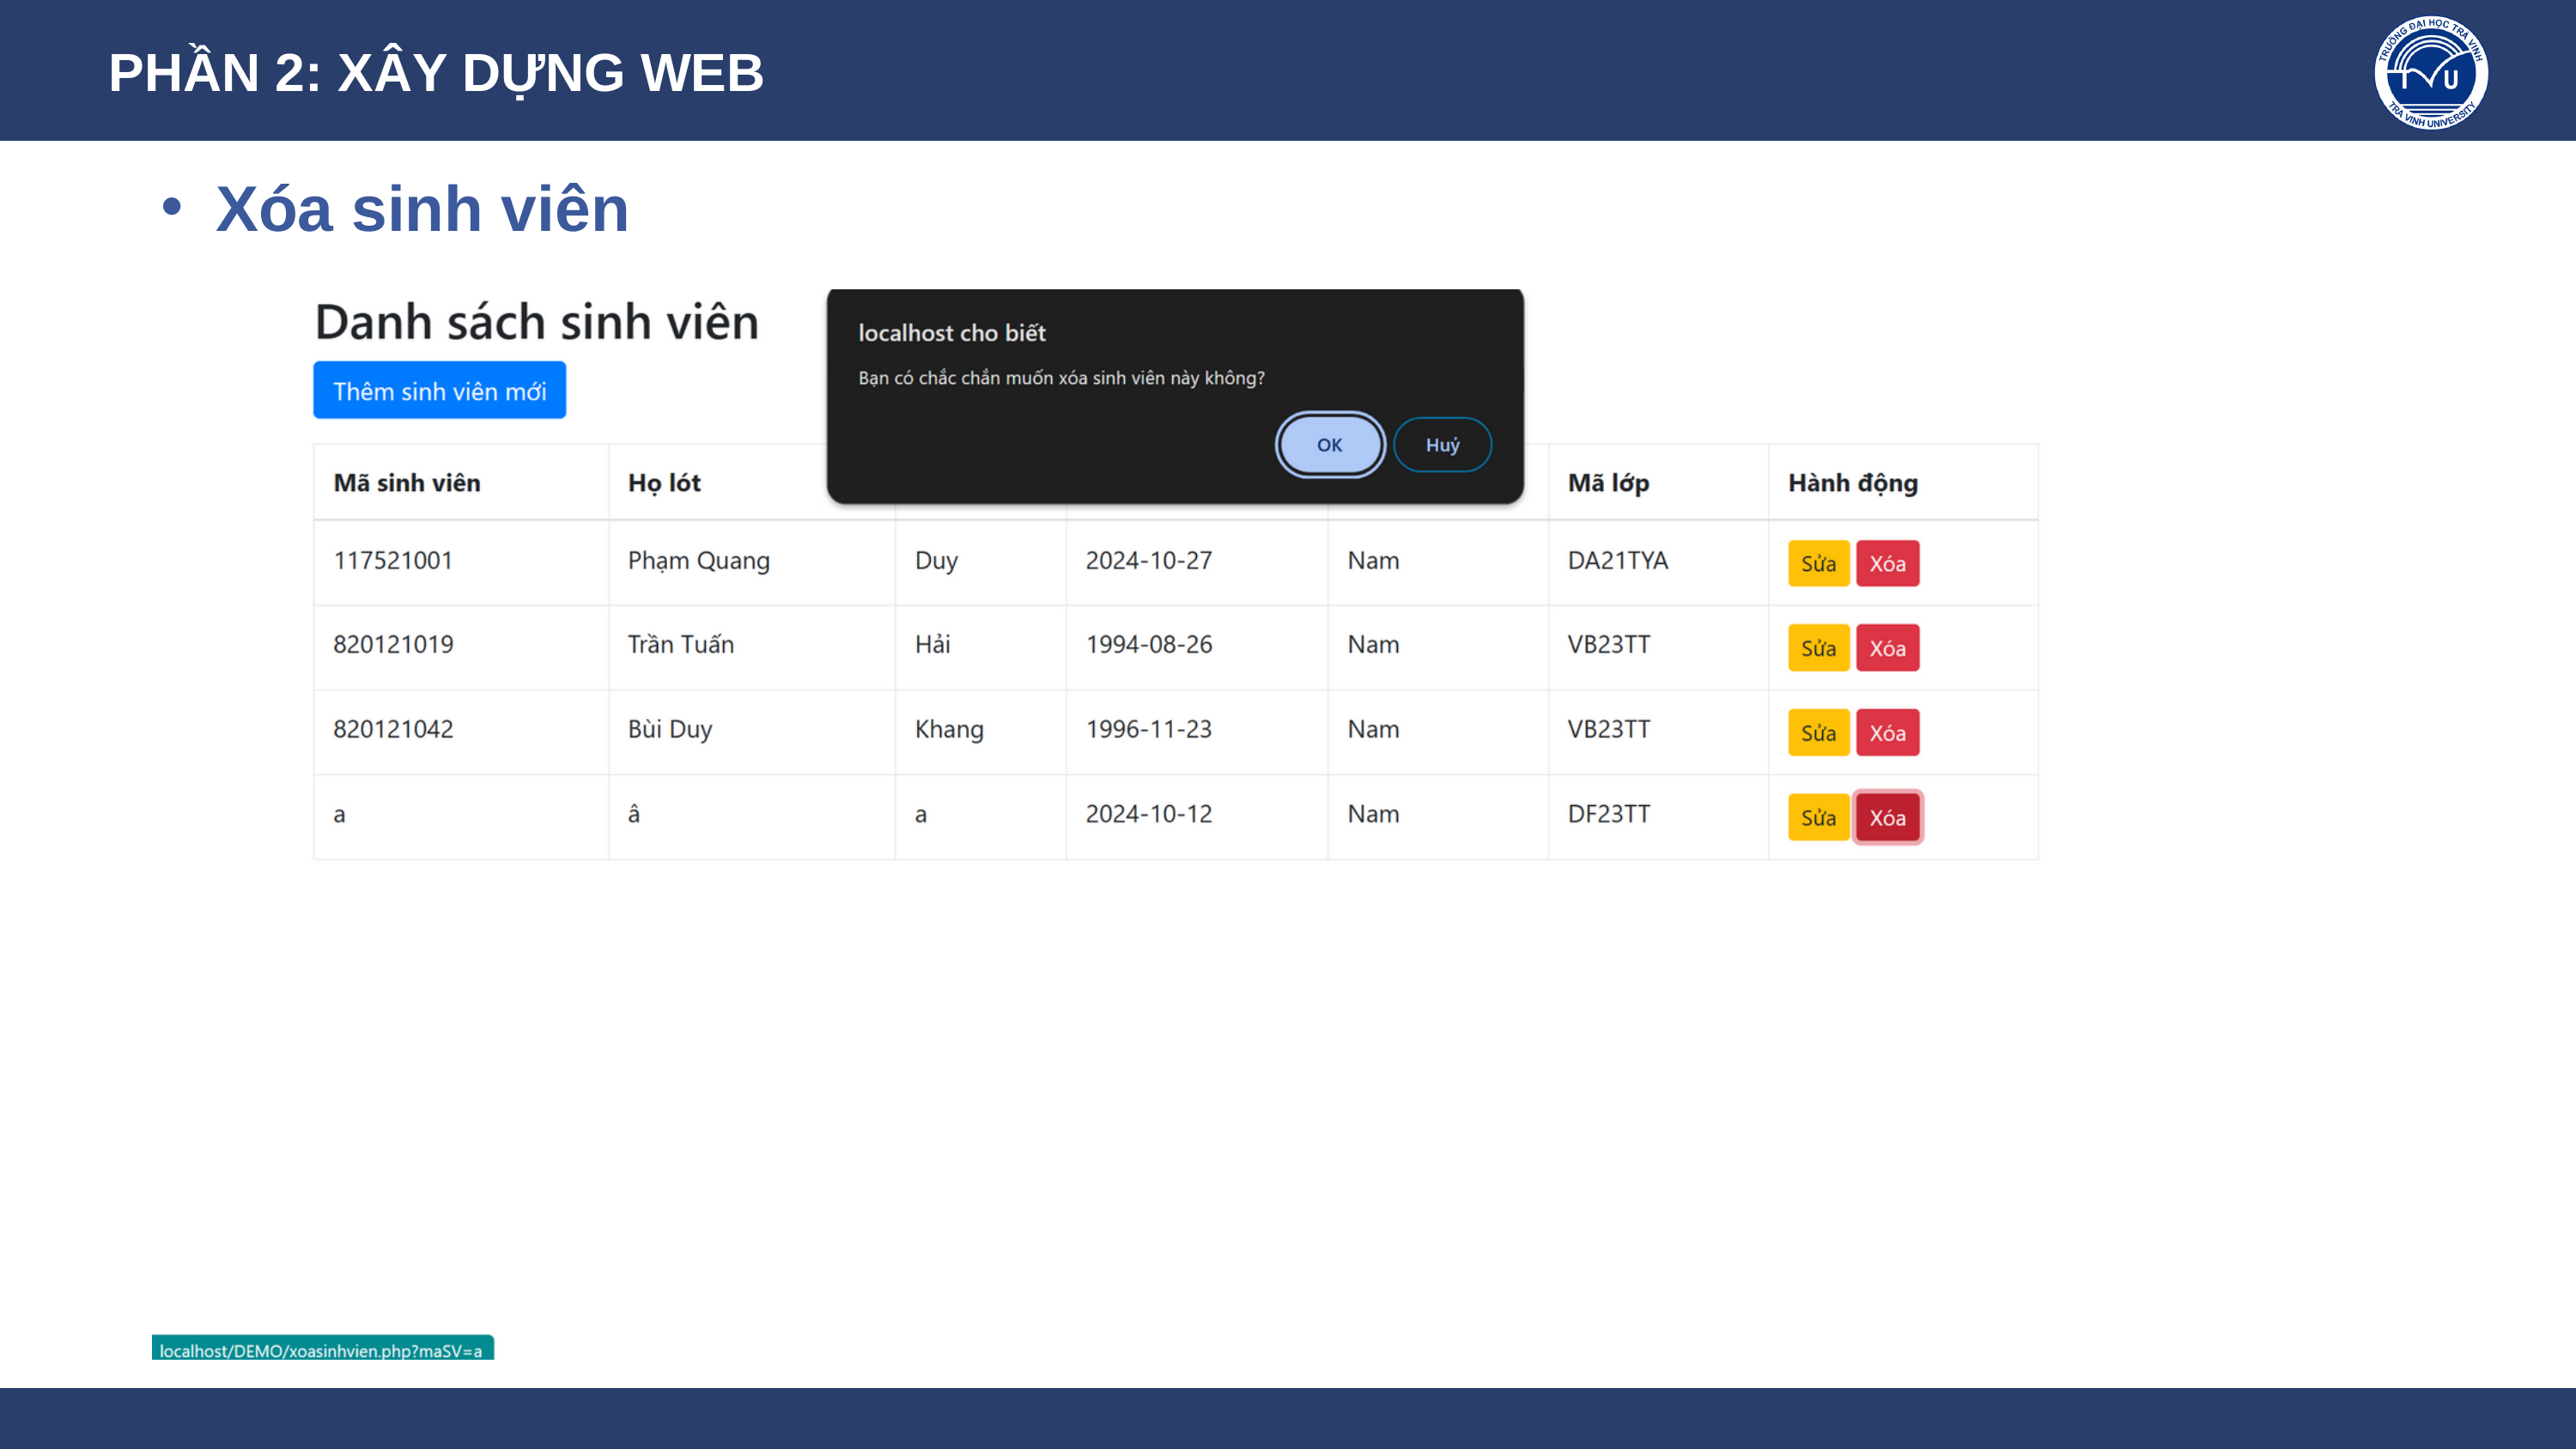

PHẦN 2: XÂY DỰNG WEB

Xóa sinh viên